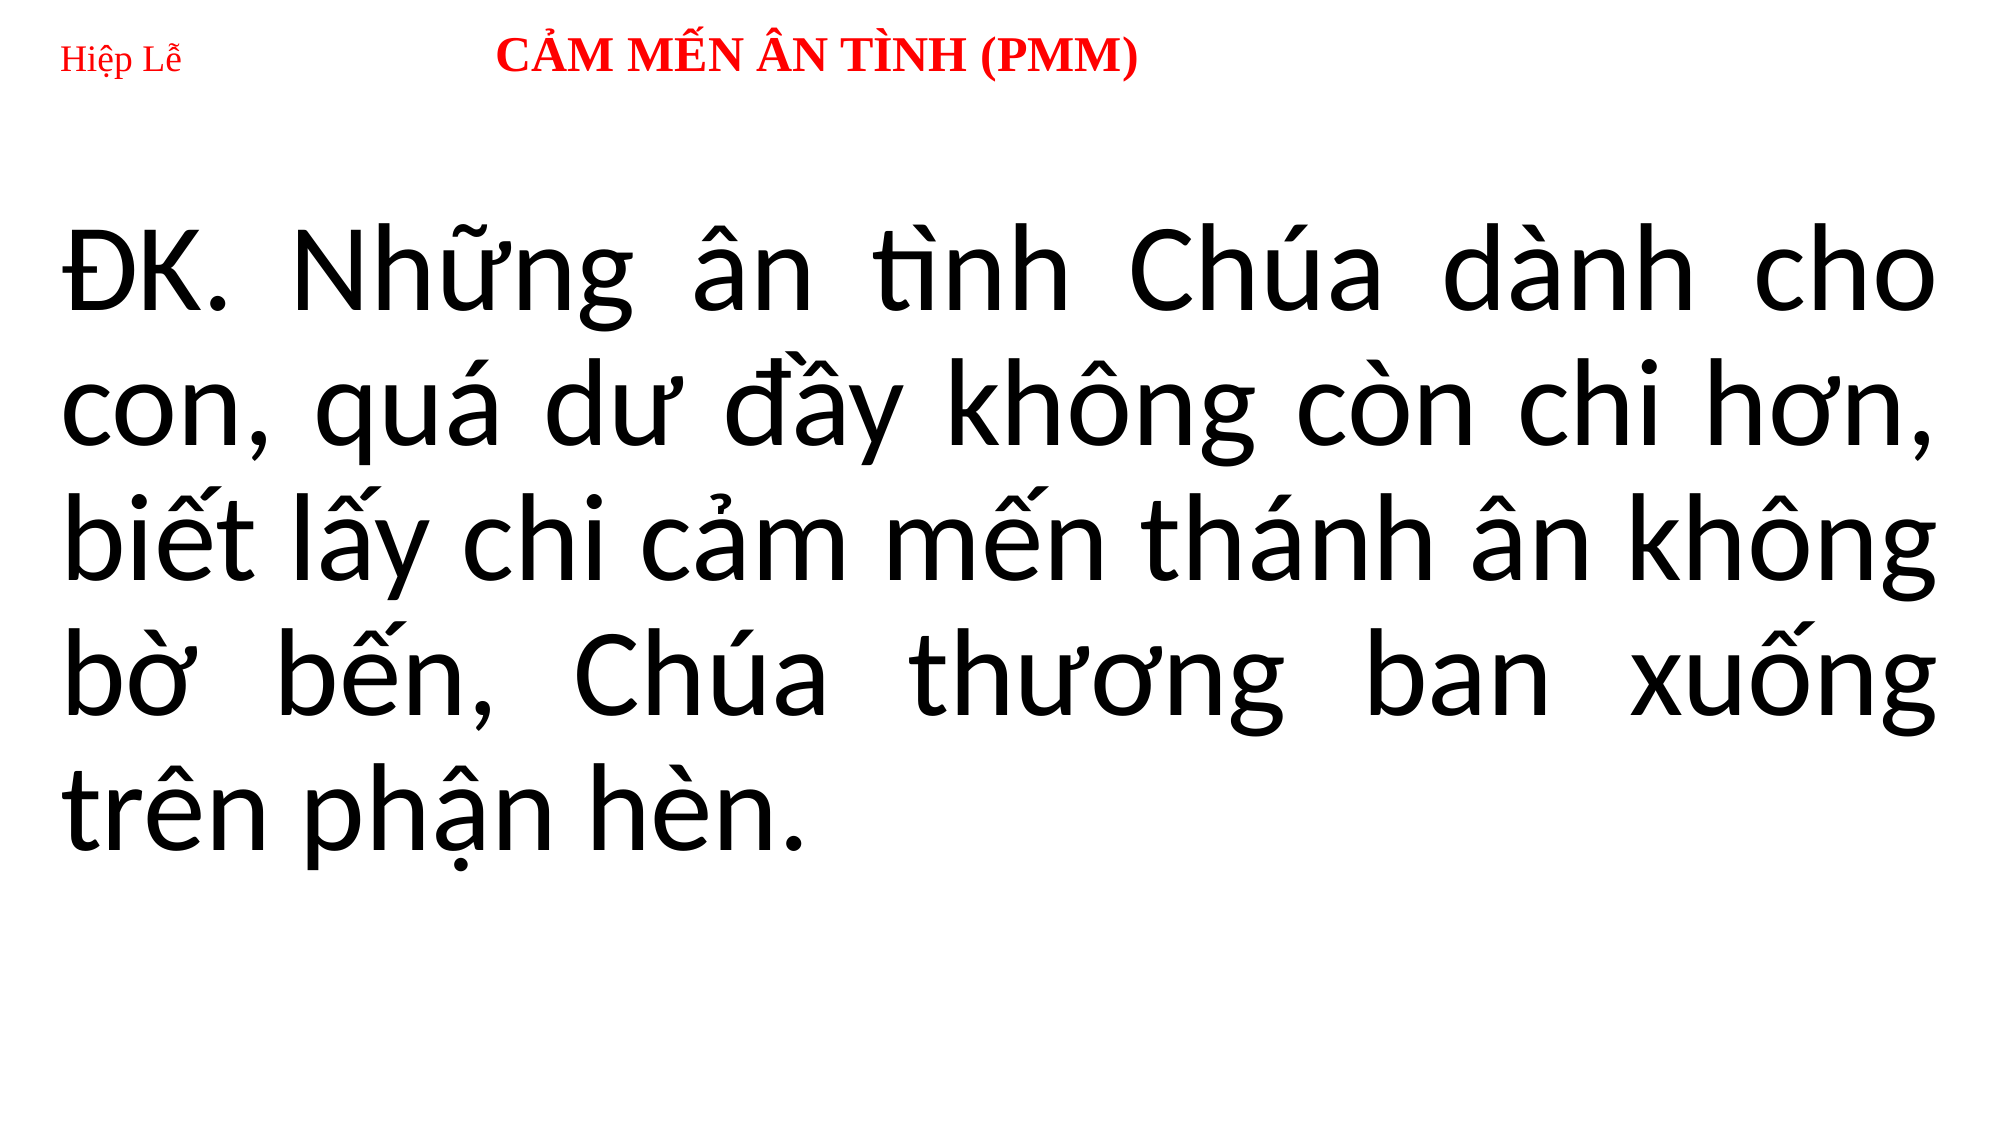

# Hiệp Lễ                                 CẢM MẾN ÂN TÌNH (PMM)
ĐK. Những ân tình Chúa dành cho con, quá dư đầy không còn chi hơn, biết lấy chi cảm mến thánh ân không bờ bến, Chúa thương ban xuống trên phận hèn.